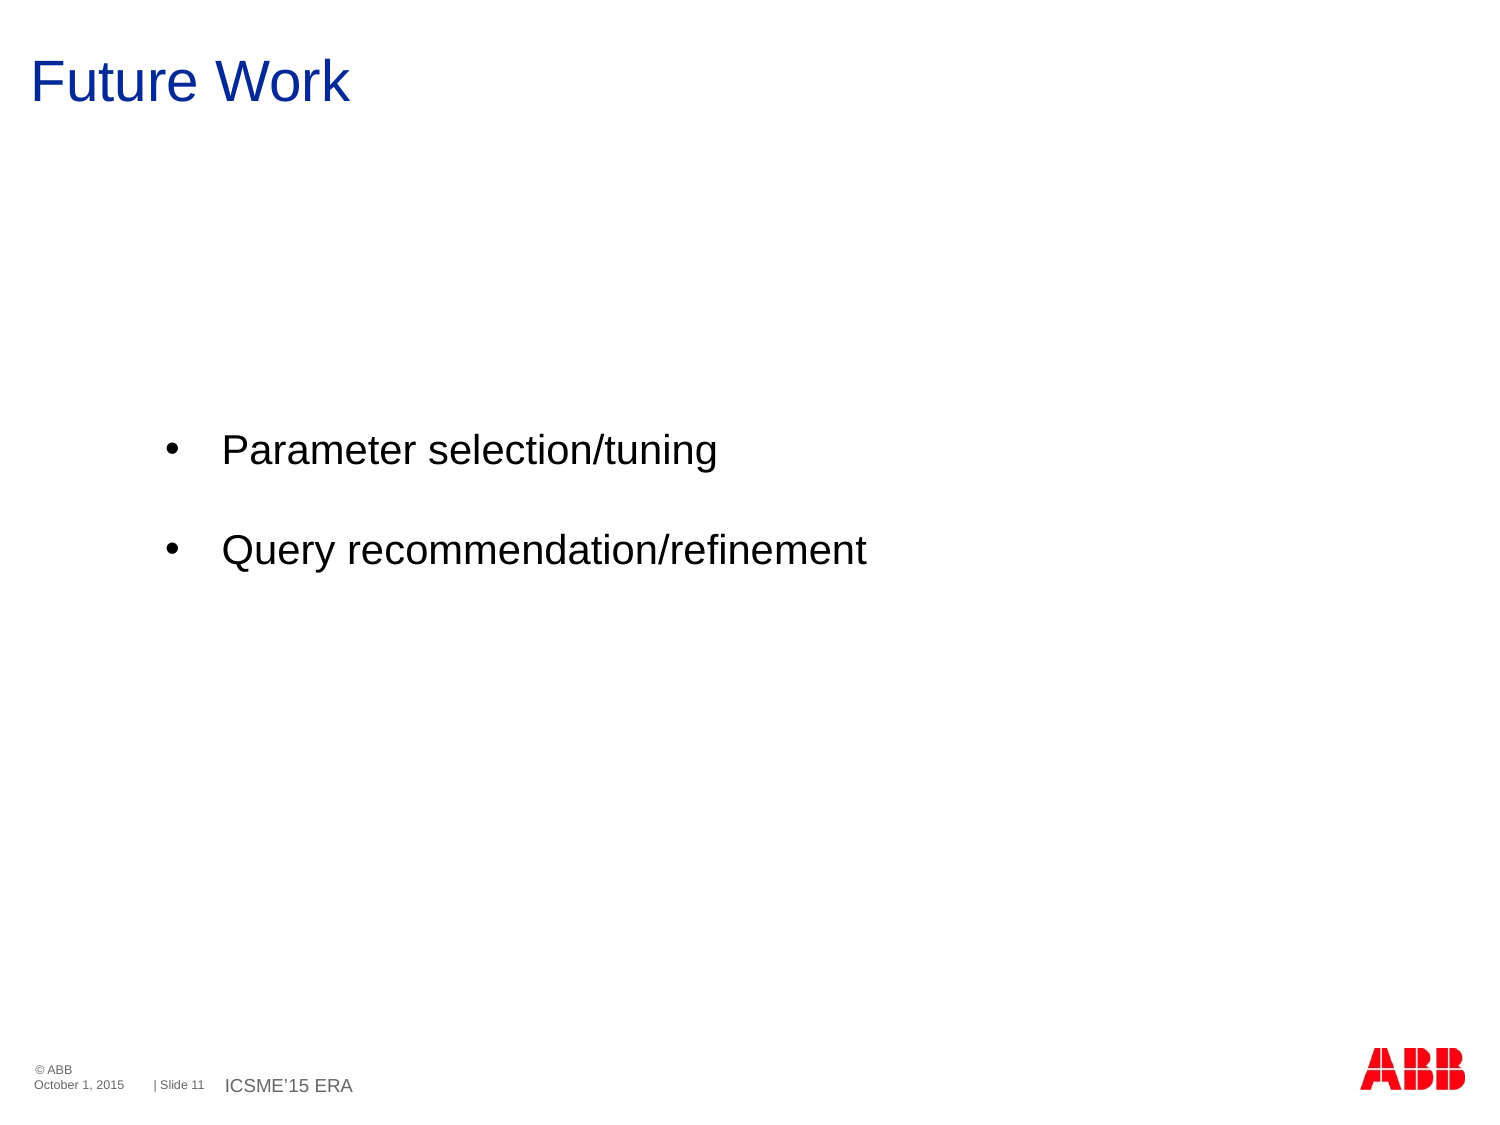

# Future Work

Parameter selection/tuning

Query recommendation/refinement
ICSME’15 ERA
October 1, 2015